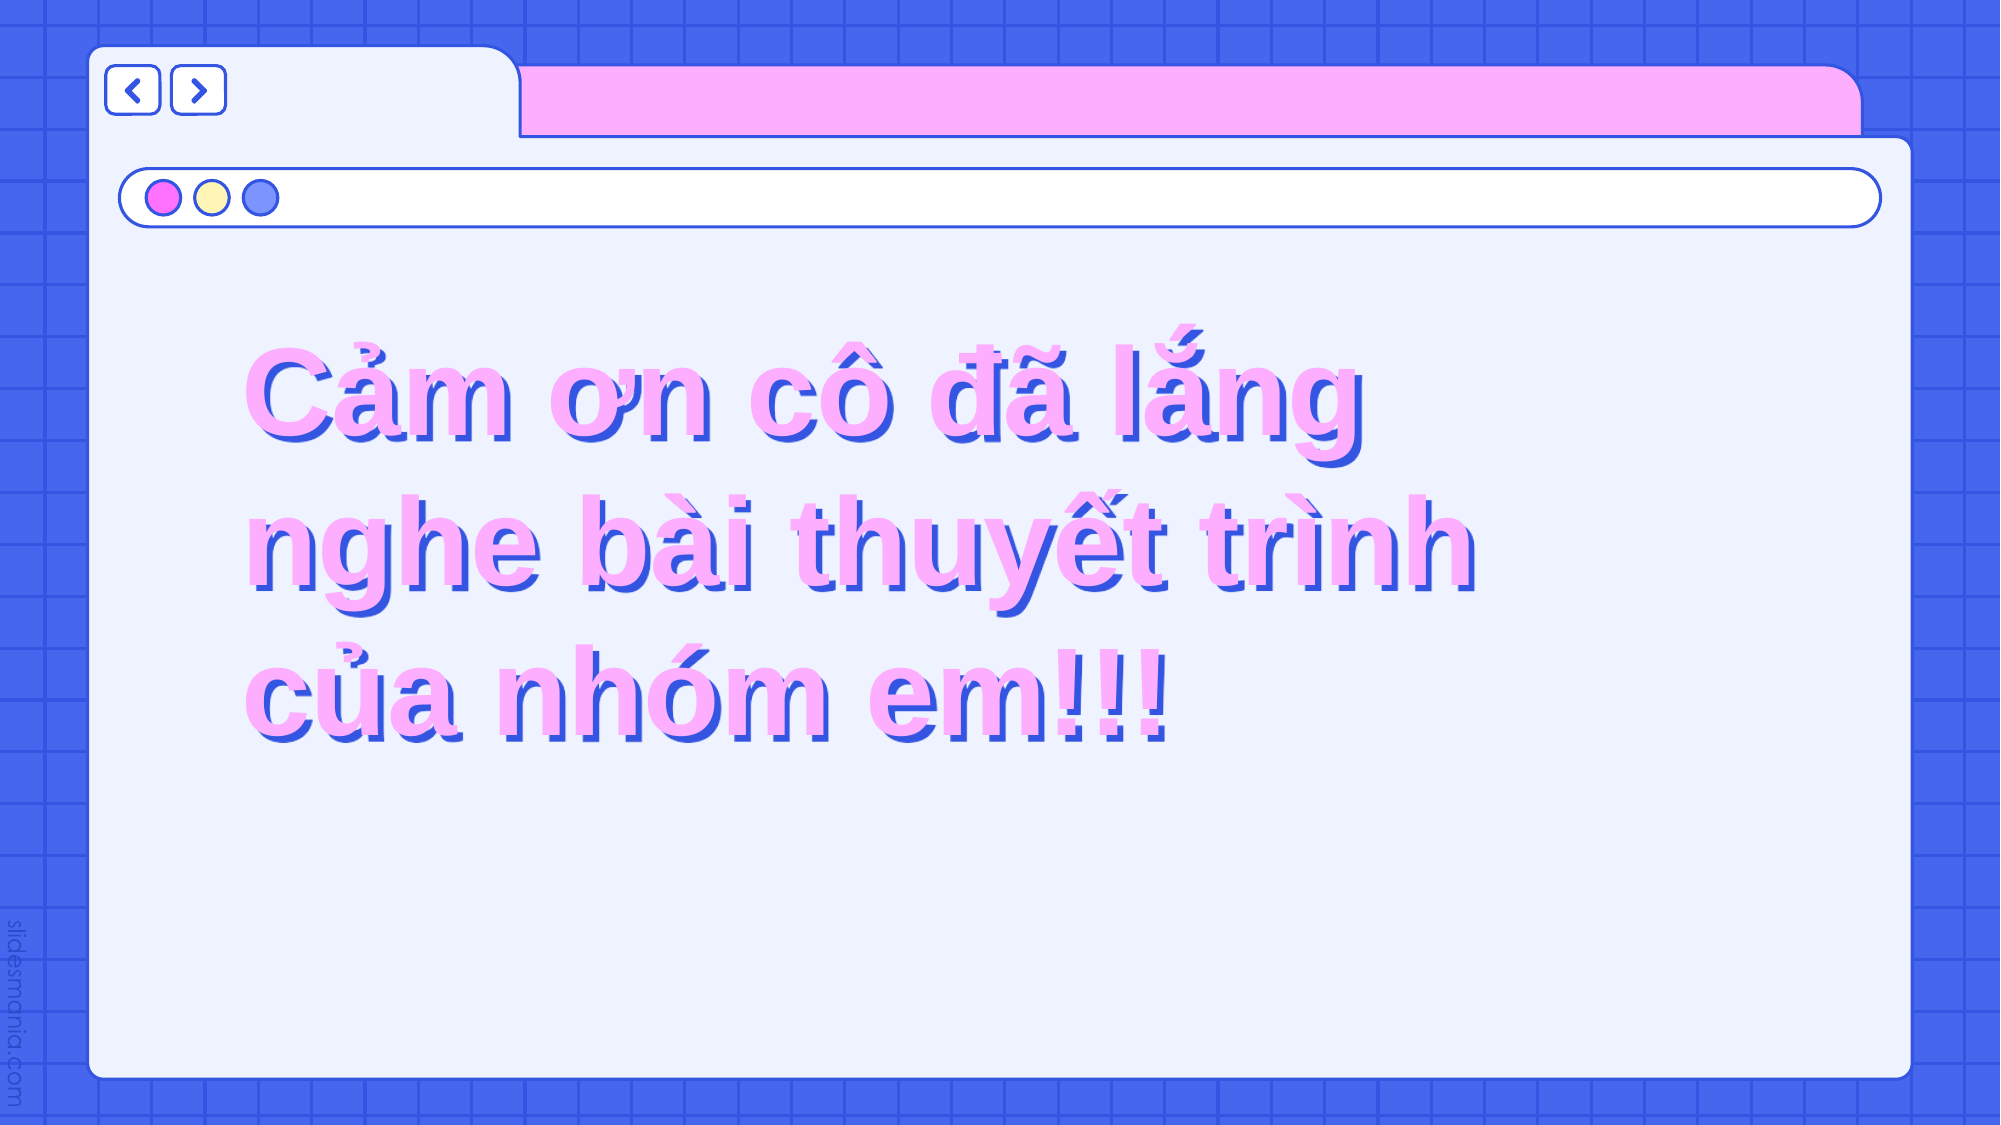

# Cảm ơn cô đã lắng nghe bài thuyết trình của nhóm em!!!